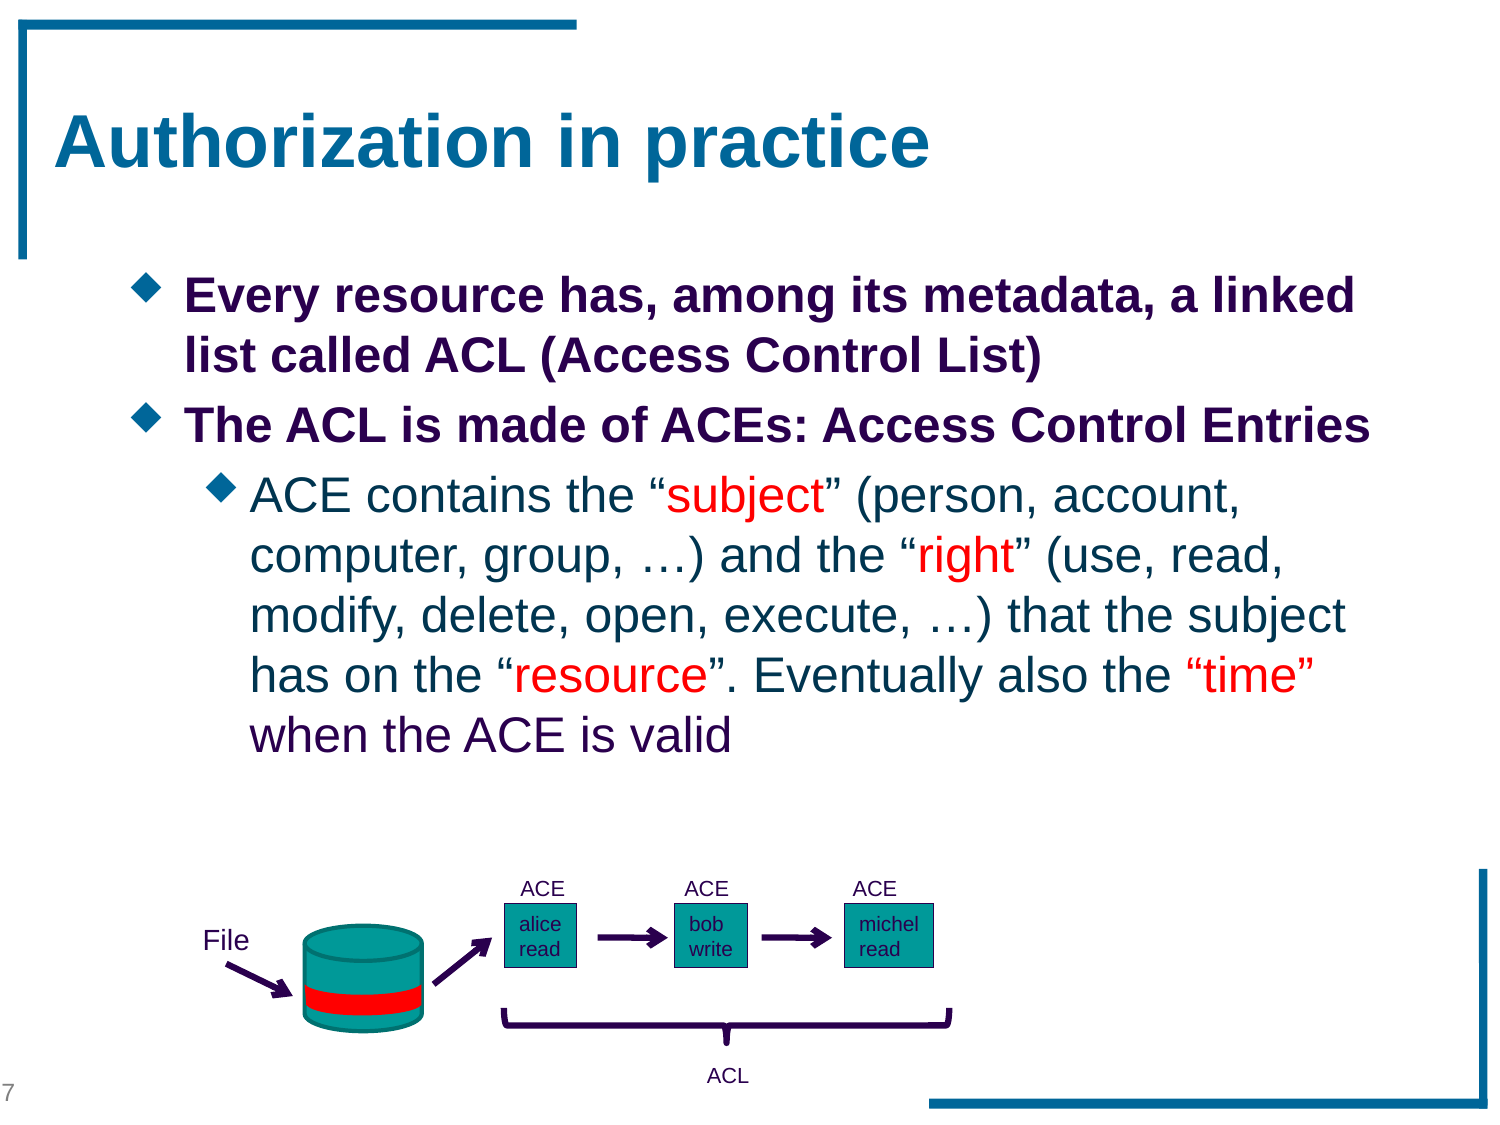

# Authorization in practice
Every resource has, among its metadata, a linked list called ACL (Access Control List)
The ACL is made of ACEs: Access Control Entries
ACE contains the “subject” (person, account, computer, group, …) and the “right” (use, read, modify, delete, open, execute, …) that the subject has on the “resource”. Eventually also the “time” when the ACE is valid

ACE
ACE
ACE
alice
read
bob
write
michel
read
File

ACL